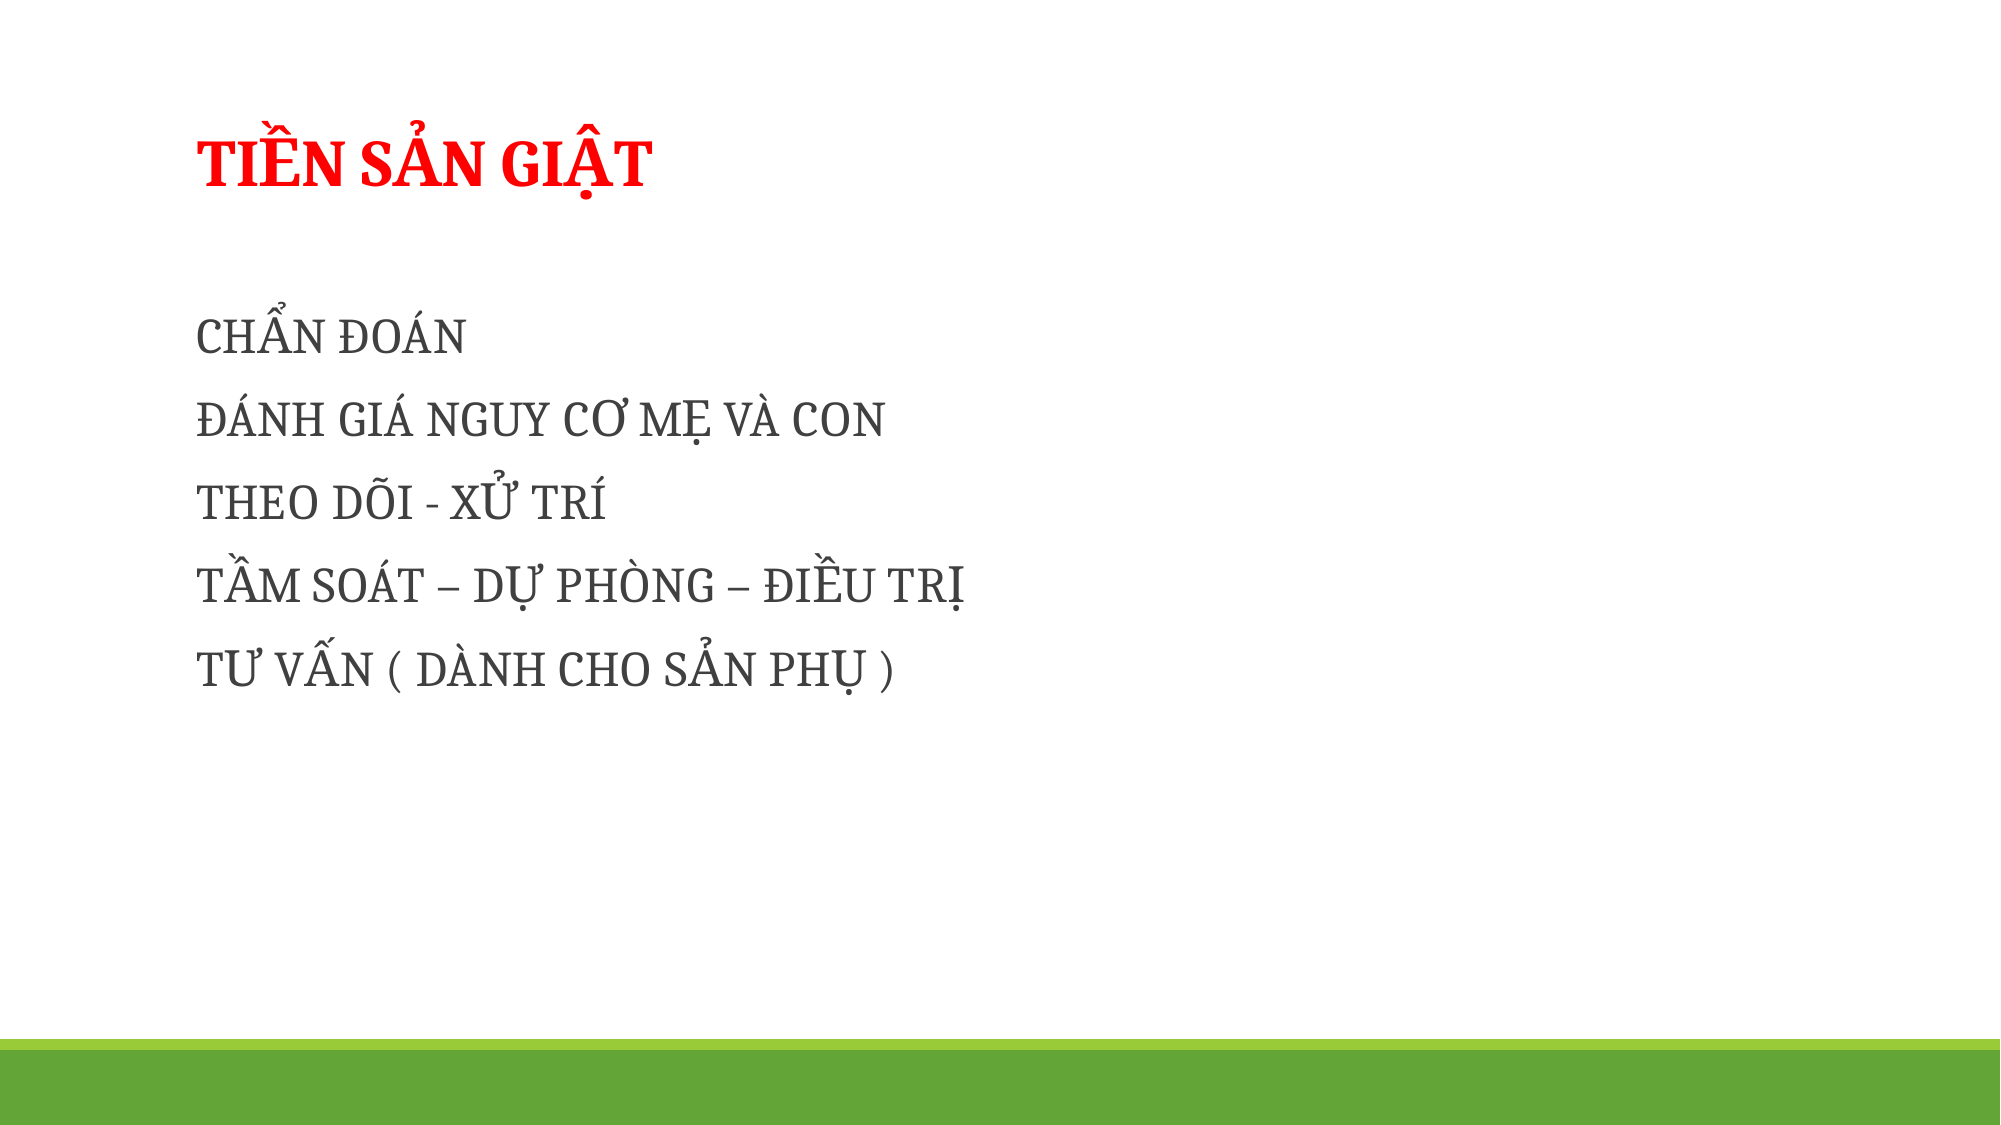

# TIỀN SẢN GIẬT
CHẨN ĐOÁN
ĐÁNH GIÁ NGUY CƠ MẸ VÀ CON
THEO DÕI - XỬ TRÍ
TẦM SOÁT – DỰ PHÒNG – ĐIỀU TRỊ
TƯ VẤN ( DÀNH CHO SẢN PHỤ )